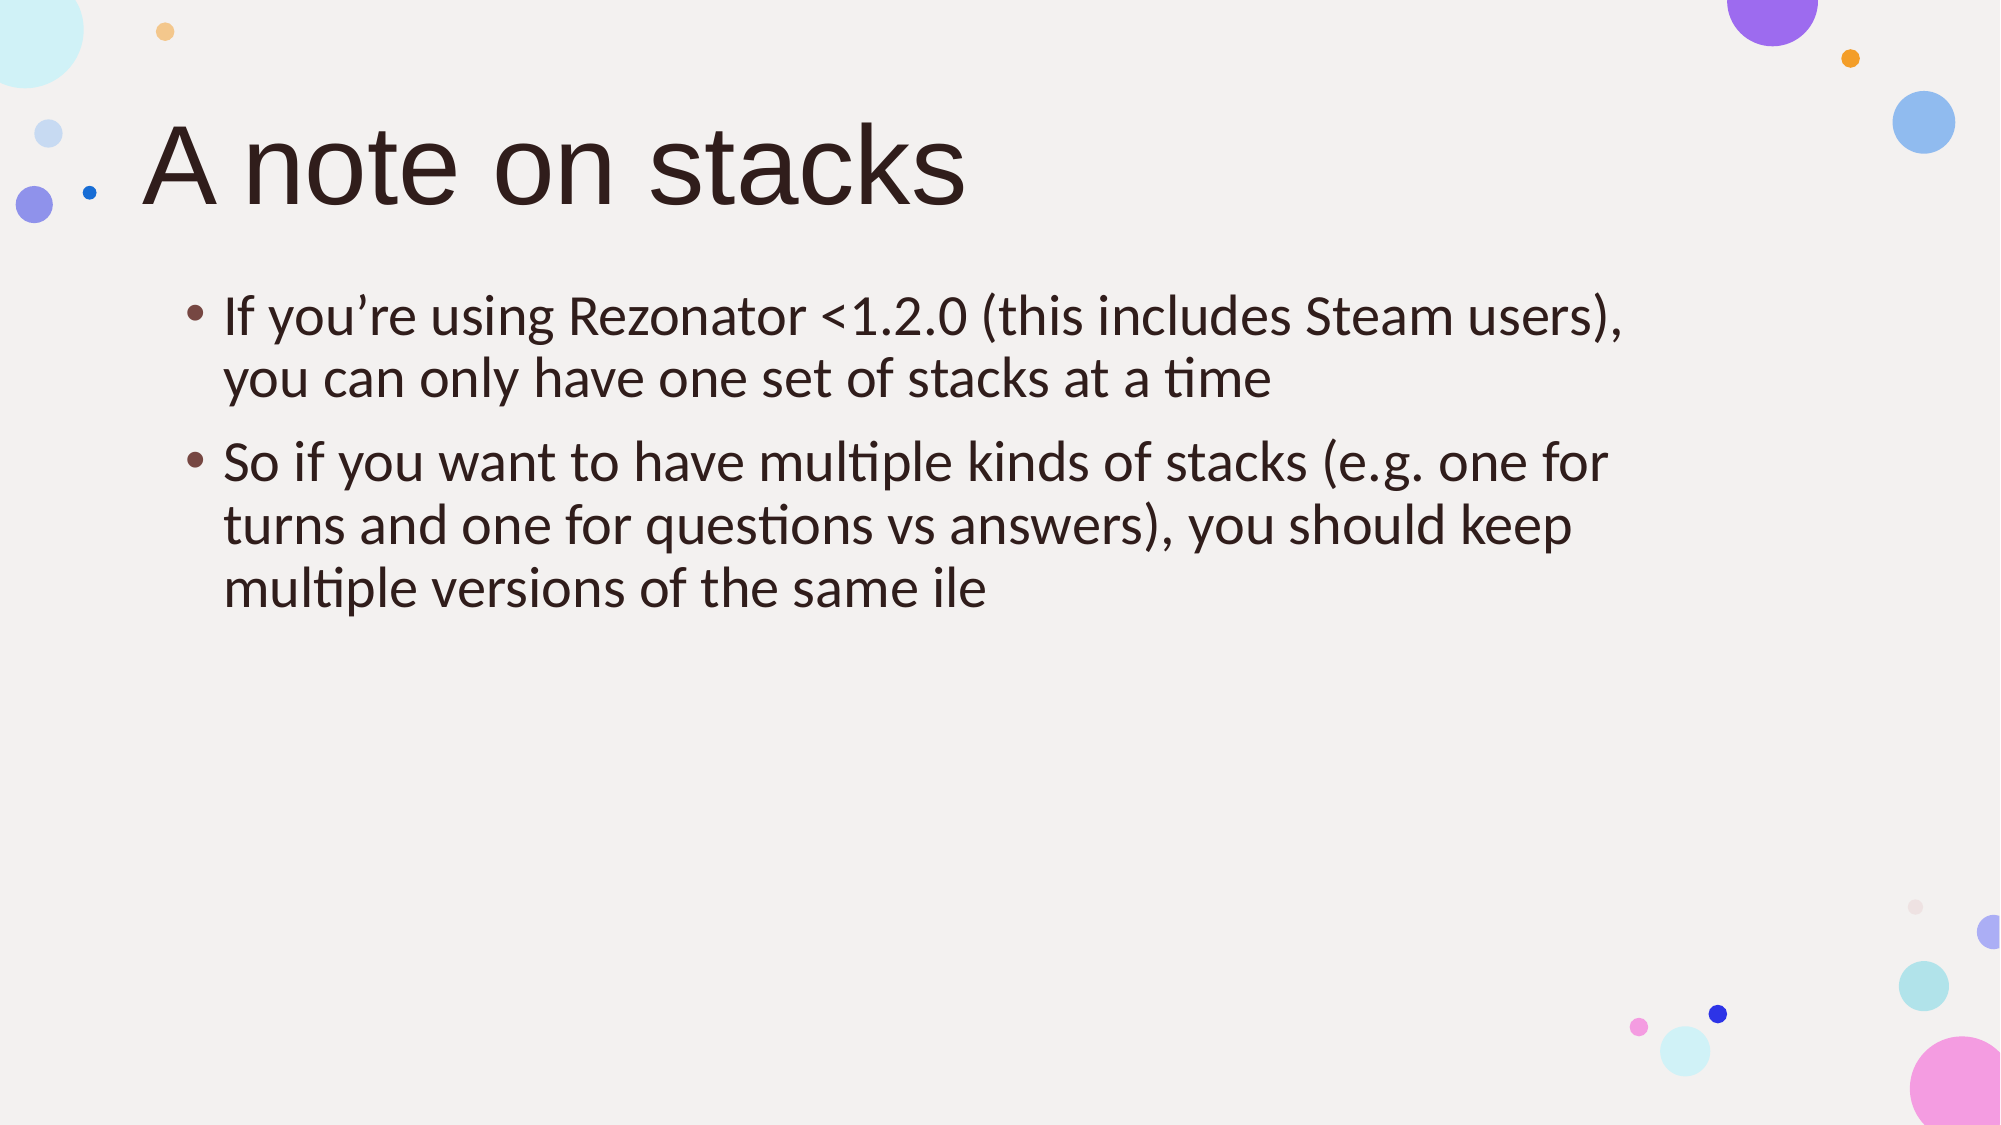

# A note on stacks
If you’re using Rezonator <1.2.0 (this includes Steam users), you can only have one set of stacks at a time
So if you want to have multiple kinds of stacks (e.g. one for turns and one for questions vs answers), you should keep multiple versions of the same ile